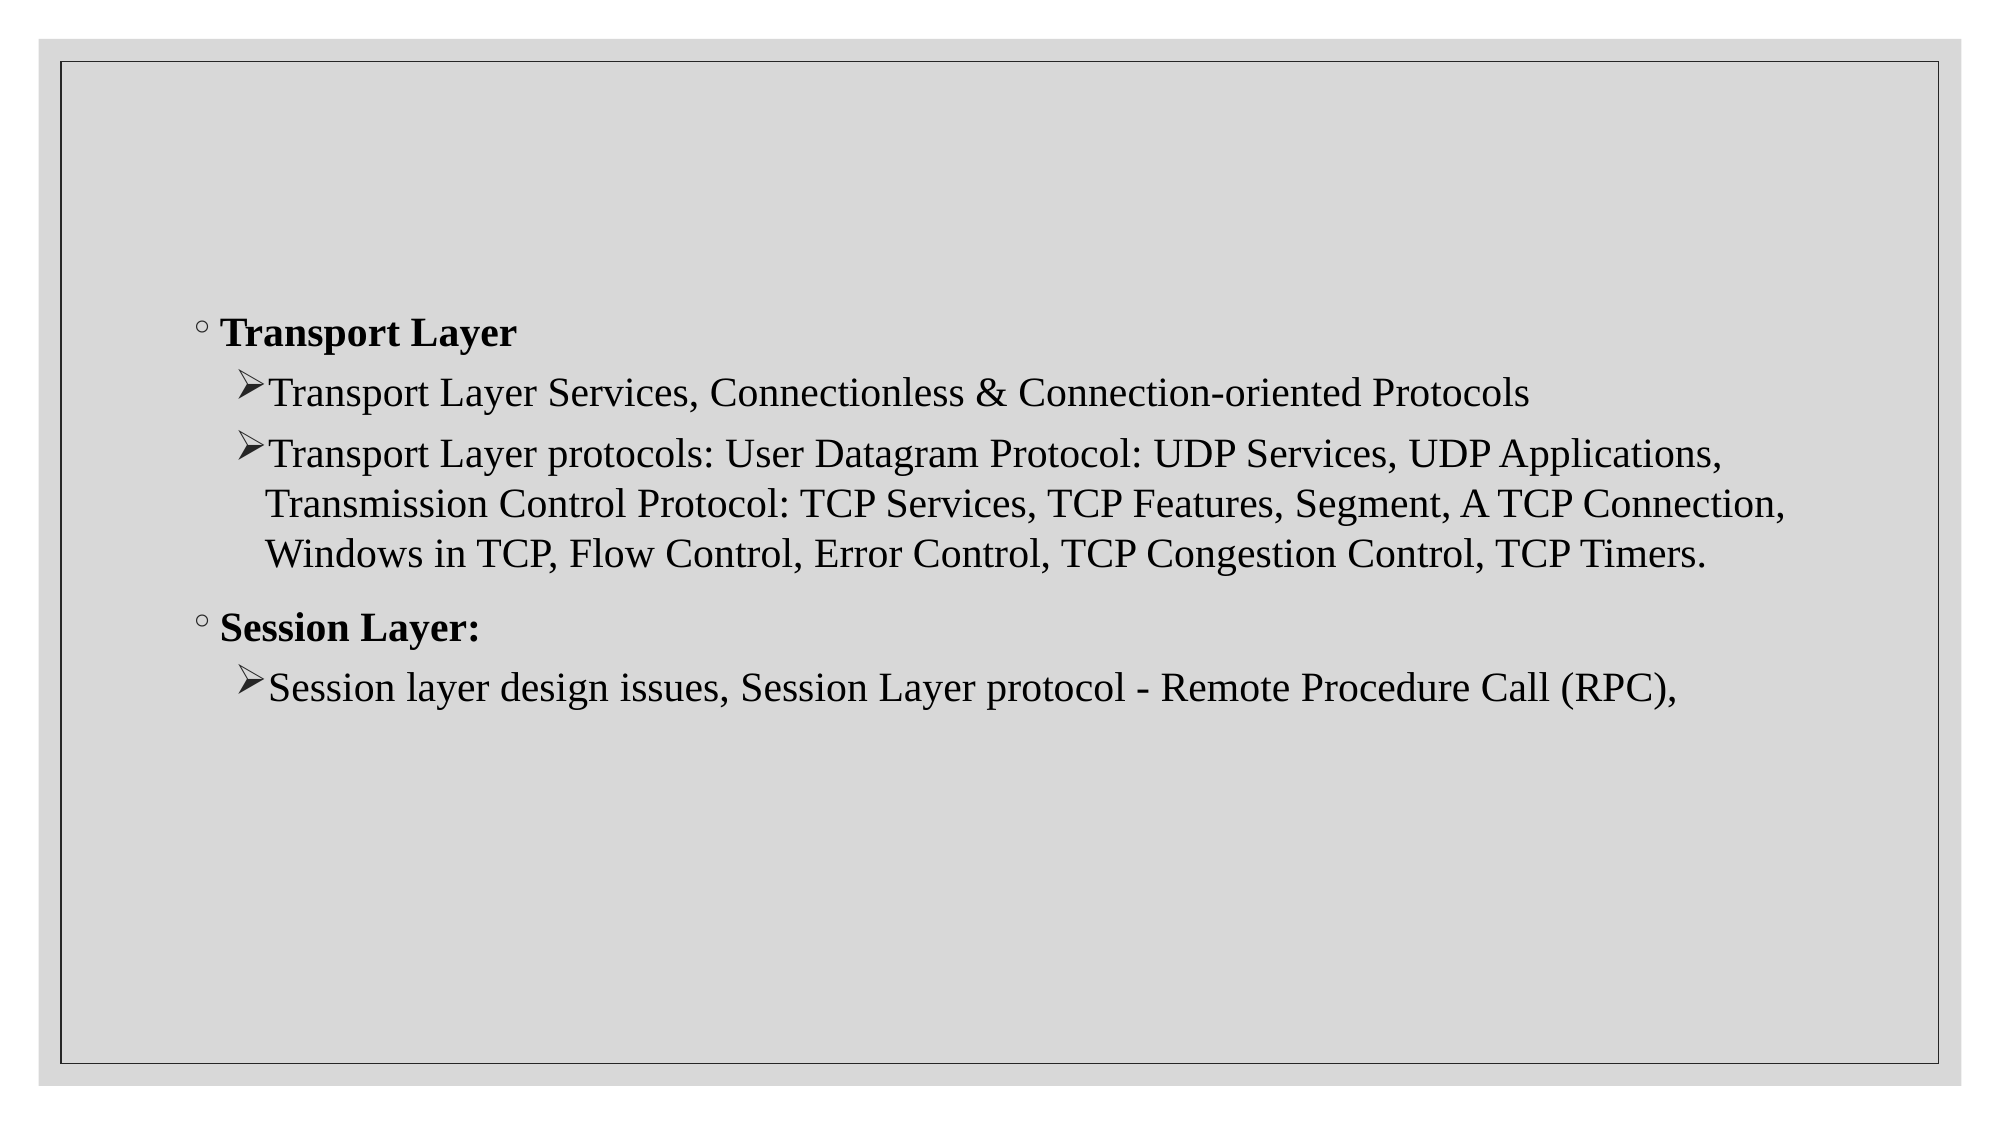

Transport Layer
Transport Layer Services, Connectionless & Connection-oriented Protocols
Transport Layer protocols: User Datagram Protocol: UDP Services, UDP Applications, Transmission Control Protocol: TCP Services, TCP Features, Segment, A TCP Connection, Windows in TCP, Flow Control, Error Control, TCP Congestion Control, TCP Timers.
Session Layer:
Session layer design issues, Session Layer protocol - Remote Procedure Call (RPC),